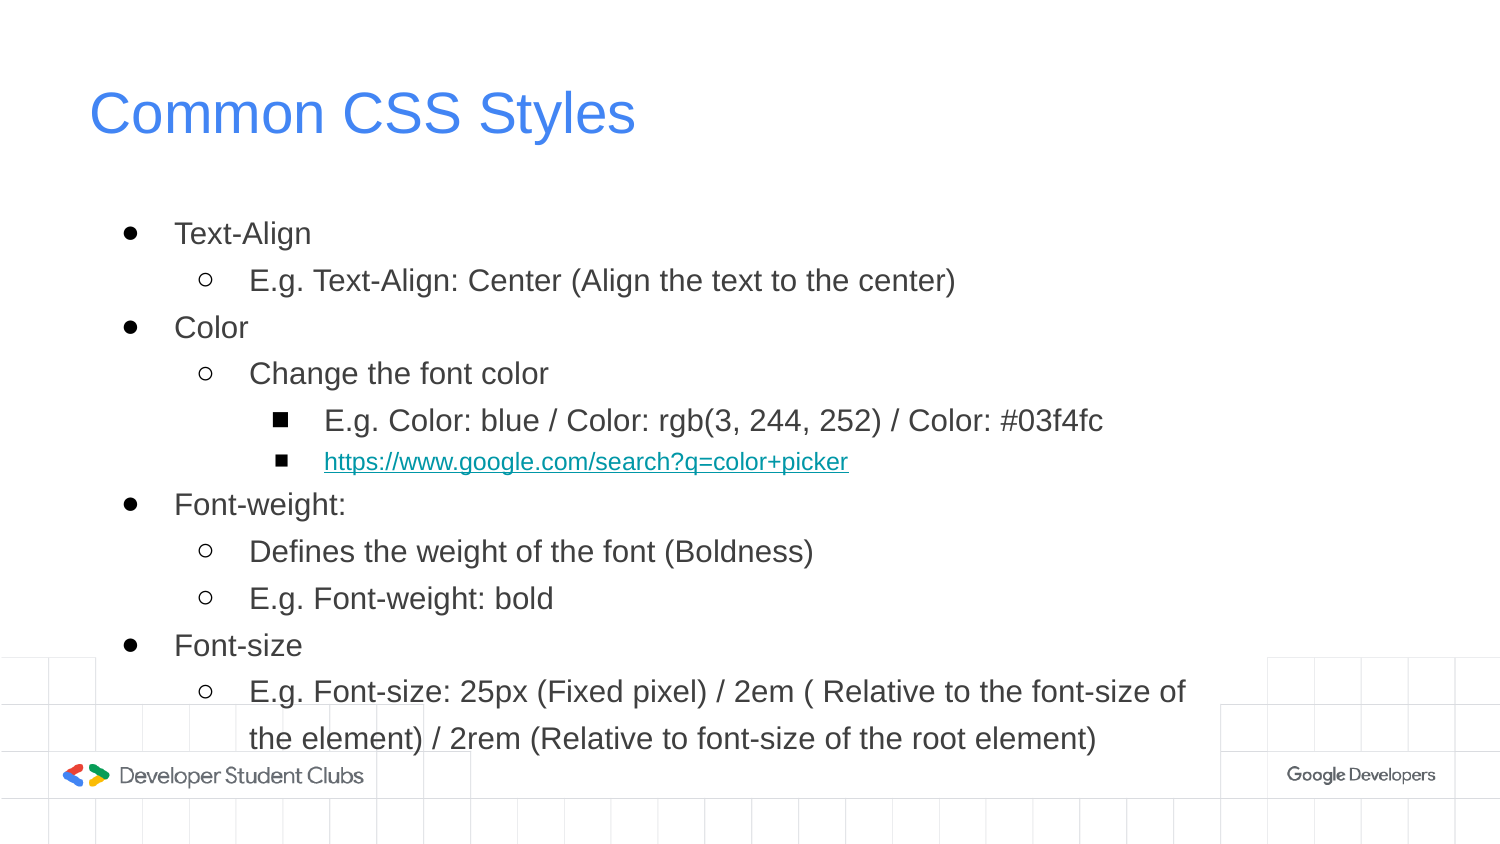

# Common CSS Styles
Text-Align
E.g. Text-Align: Center (Align the text to the center)
Color
Change the font color
E.g. Color: blue / Color: rgb(3, 244, 252) / Color: #03f4fc
https://www.google.com/search?q=color+picker
Font-weight:
Defines the weight of the font (Boldness)
E.g. Font-weight: bold
Font-size
E.g. Font-size: 25px (Fixed pixel) / 2em ( Relative to the font-size of the element) / 2rem (Relative to font-size of the root element)